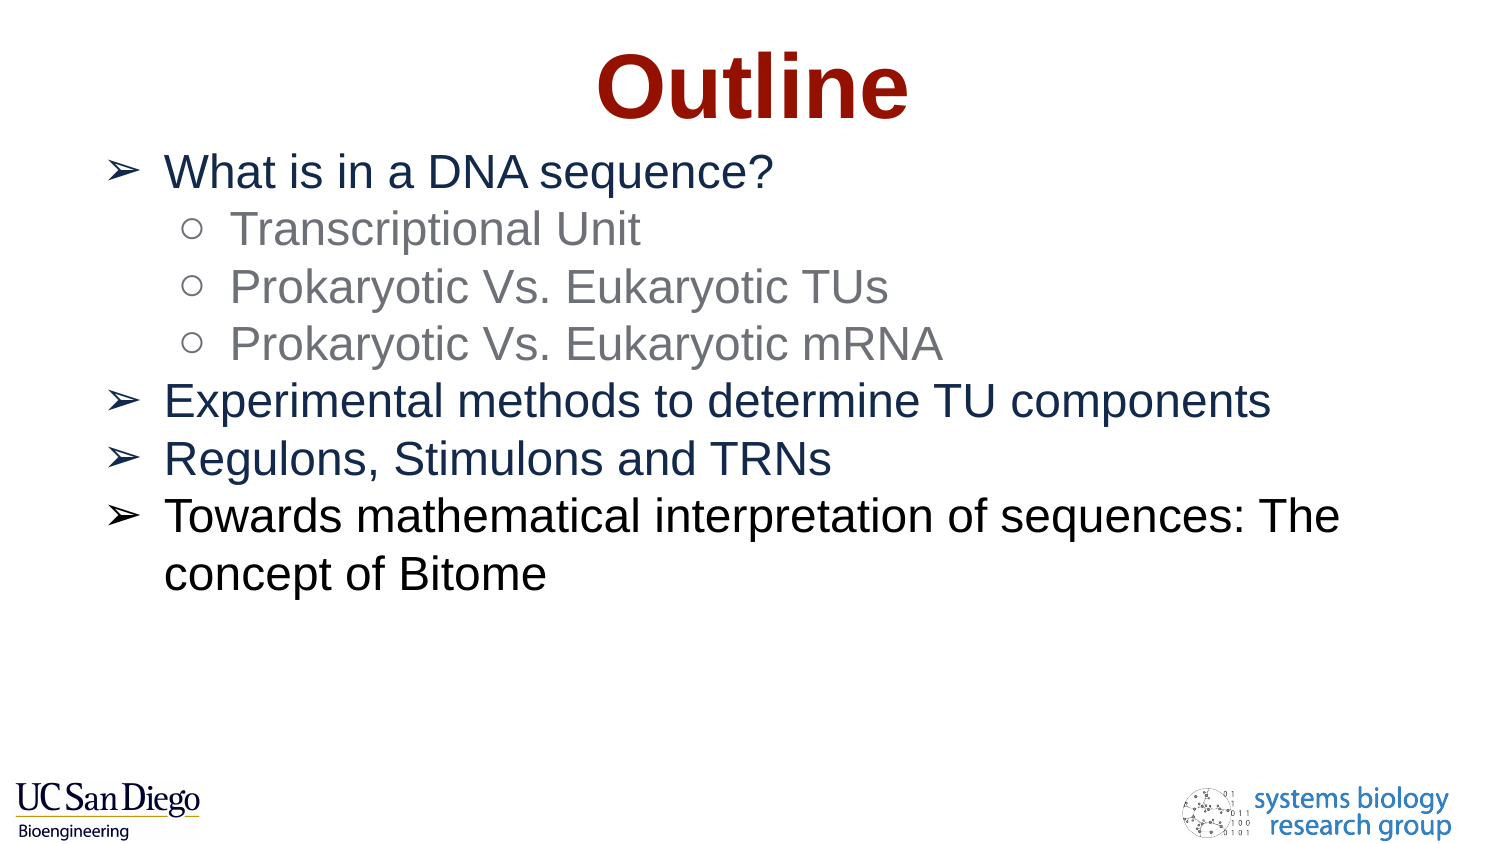

# Outline
What is in a DNA sequence?
Transcriptional Unit
Prokaryotic Vs. Eukaryotic TUs
Prokaryotic Vs. Eukaryotic mRNA
Experimental methods to determine TU components
Regulons, Stimulons and TRNs
Towards mathematical interpretation of sequences: The concept of Bitome